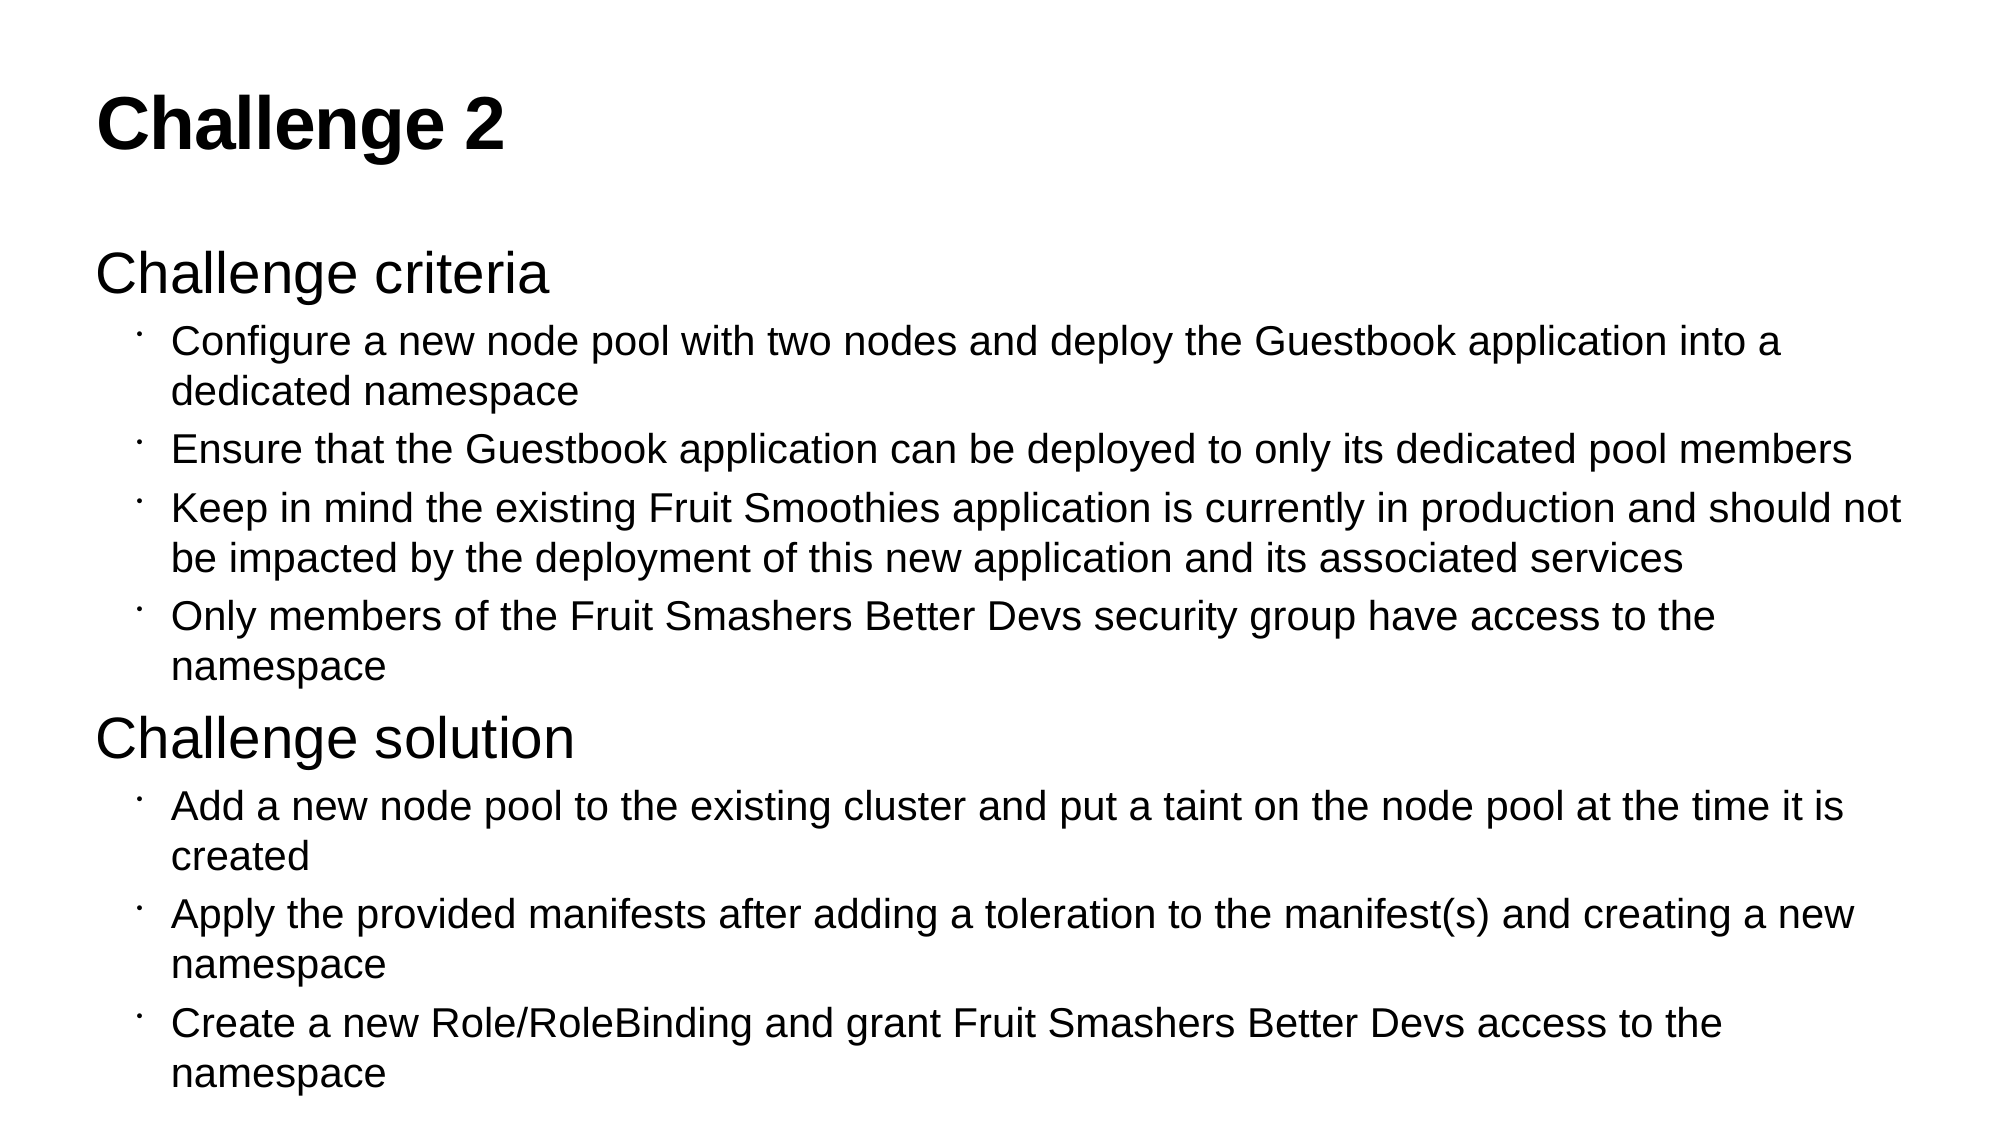

# Challenge 2
Challenge criteria
Configure a new node pool with two nodes and deploy the Guestbook application into a dedicated namespace
Ensure that the Guestbook application can be deployed to only its dedicated pool members
Keep in mind the existing Fruit Smoothies application is currently in production and should not be impacted by the deployment of this new application and its associated services
Only members of the Fruit Smashers Better Devs security group have access to the namespace
Challenge solution
Add a new node pool to the existing cluster and put a taint on the node pool at the time it is created
Apply the provided manifests after adding a toleration to the manifest(s) and creating a new namespace
Create a new Role/RoleBinding and grant Fruit Smashers Better Devs access to the namespace